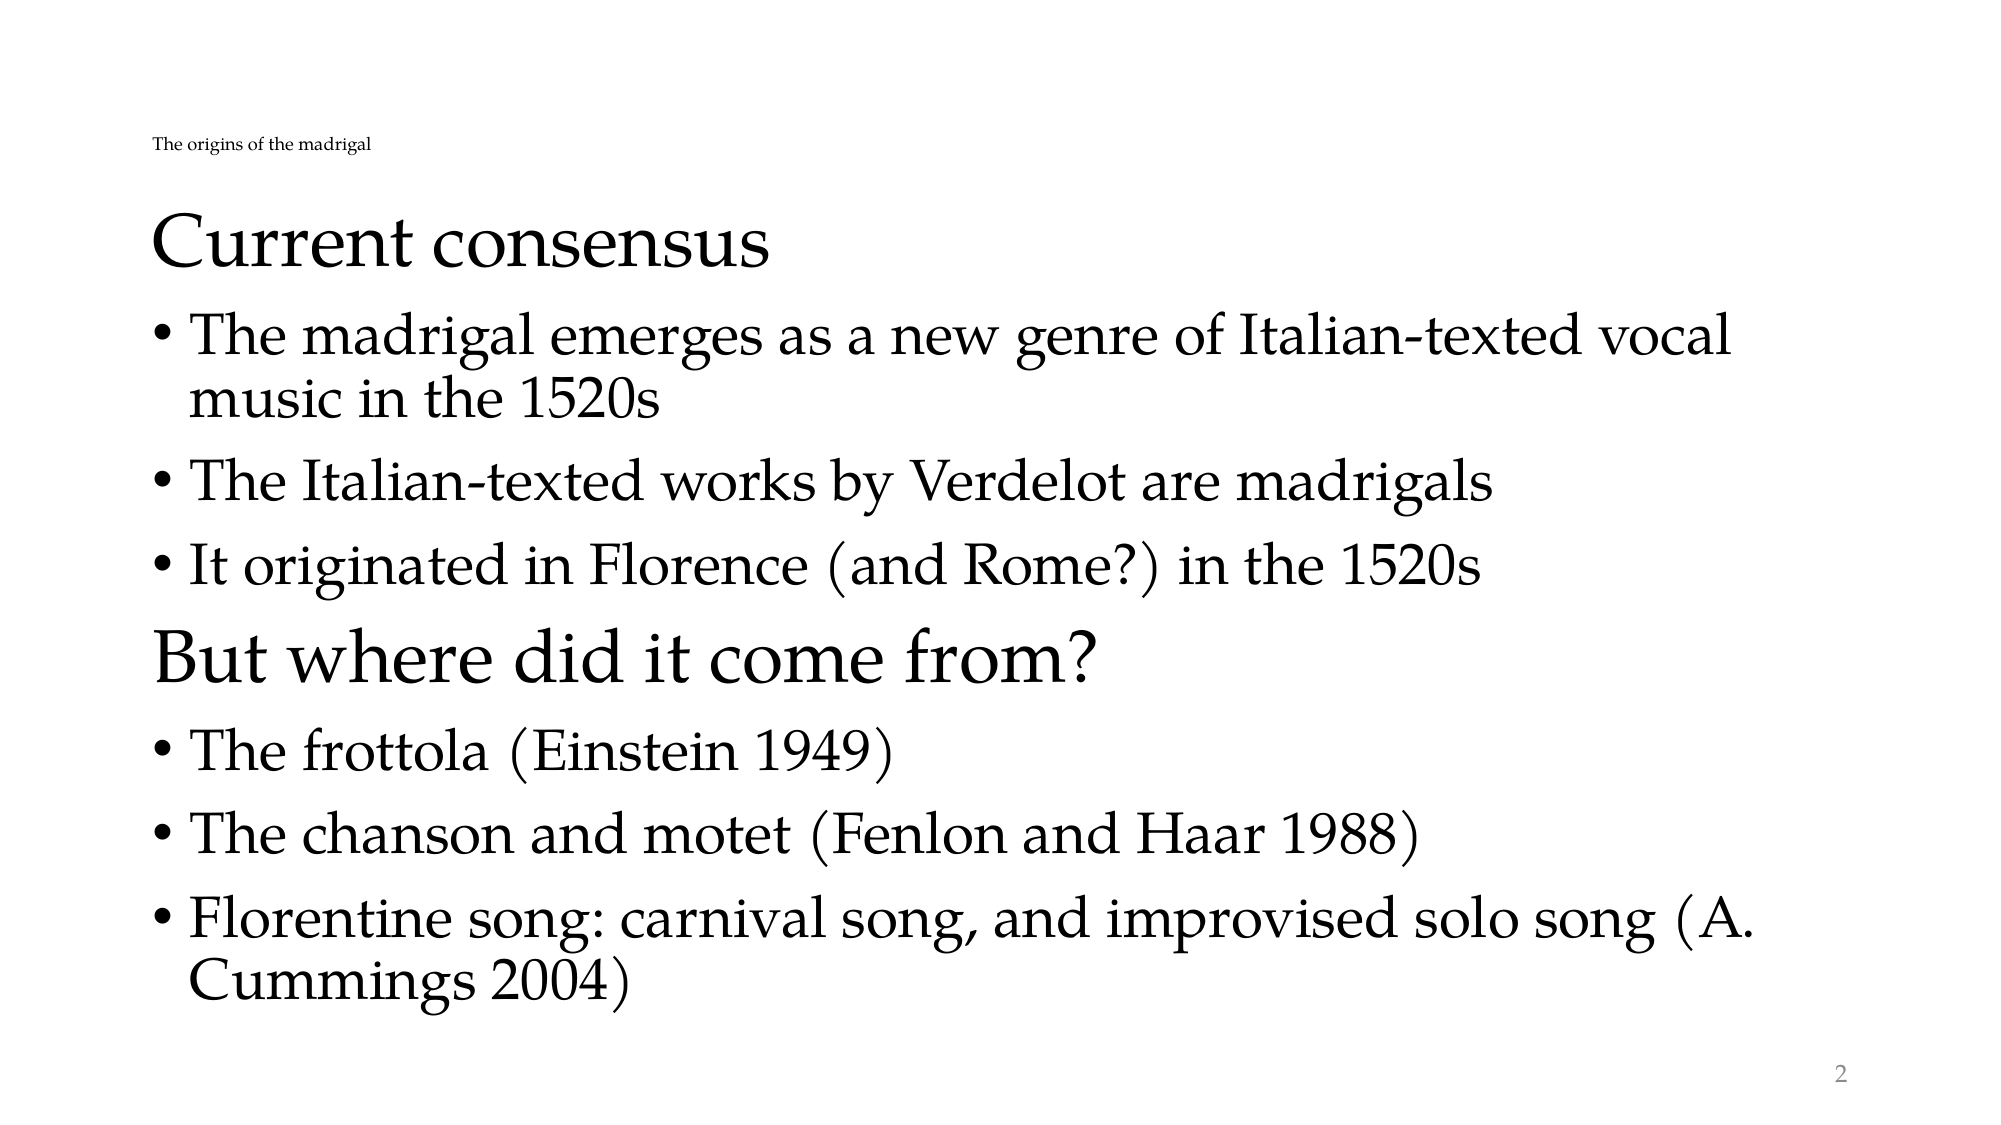

# The origins of the madrigal
Current consensus
The madrigal emerges as a new genre of Italian-texted vocal music in the 1520s
The Italian-texted works by Verdelot are madrigals
It originated in Florence (and Rome?) in the 1520s
But where did it come from?
The frottola (Einstein 1949)
The chanson and motet (Fenlon and Haar 1988)
Florentine song: carnival song, and improvised solo song (A. Cummings 2004)
2